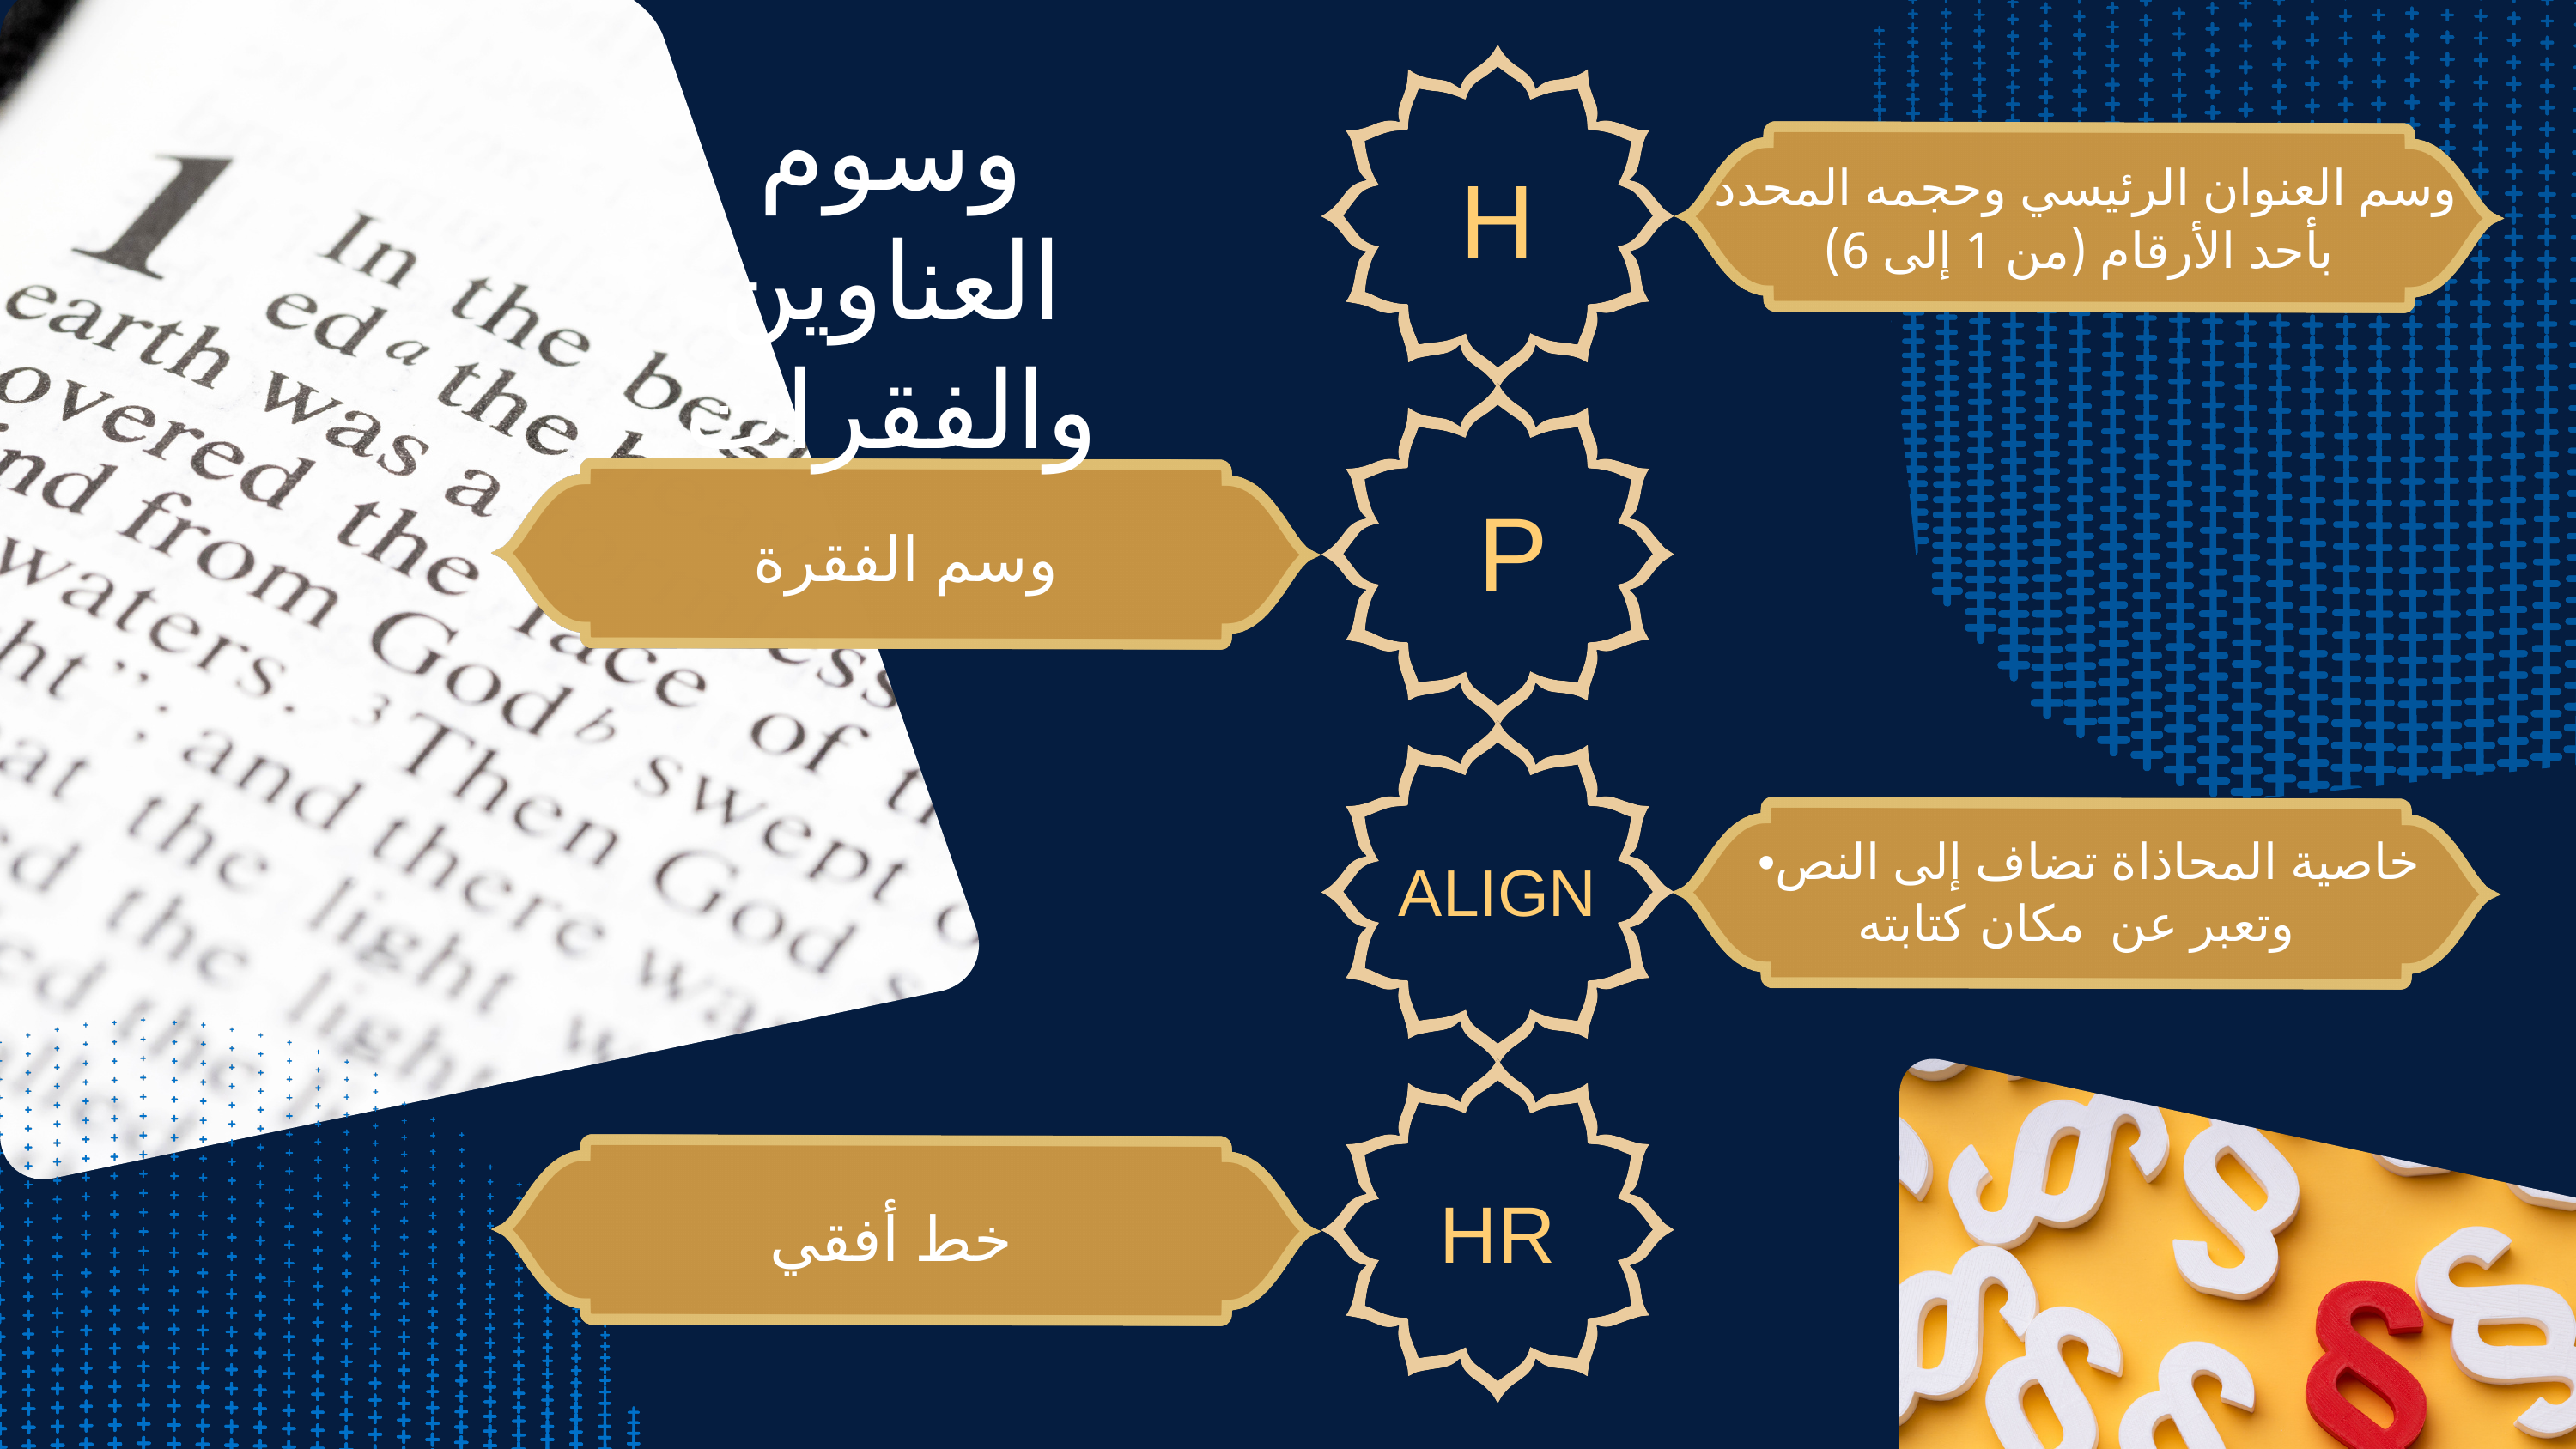

وسوم العناوين والفقرات

H
وسم العنوان الرئيسي وحجمه المحدد بأحد الأرقام (من 1 إلى 6)

P
وسم الفقرة

•خاصية المحاذاة تضاف إلى النص وتعبر عن  مكان كتابته

ALIGN

HR
خط أفقي